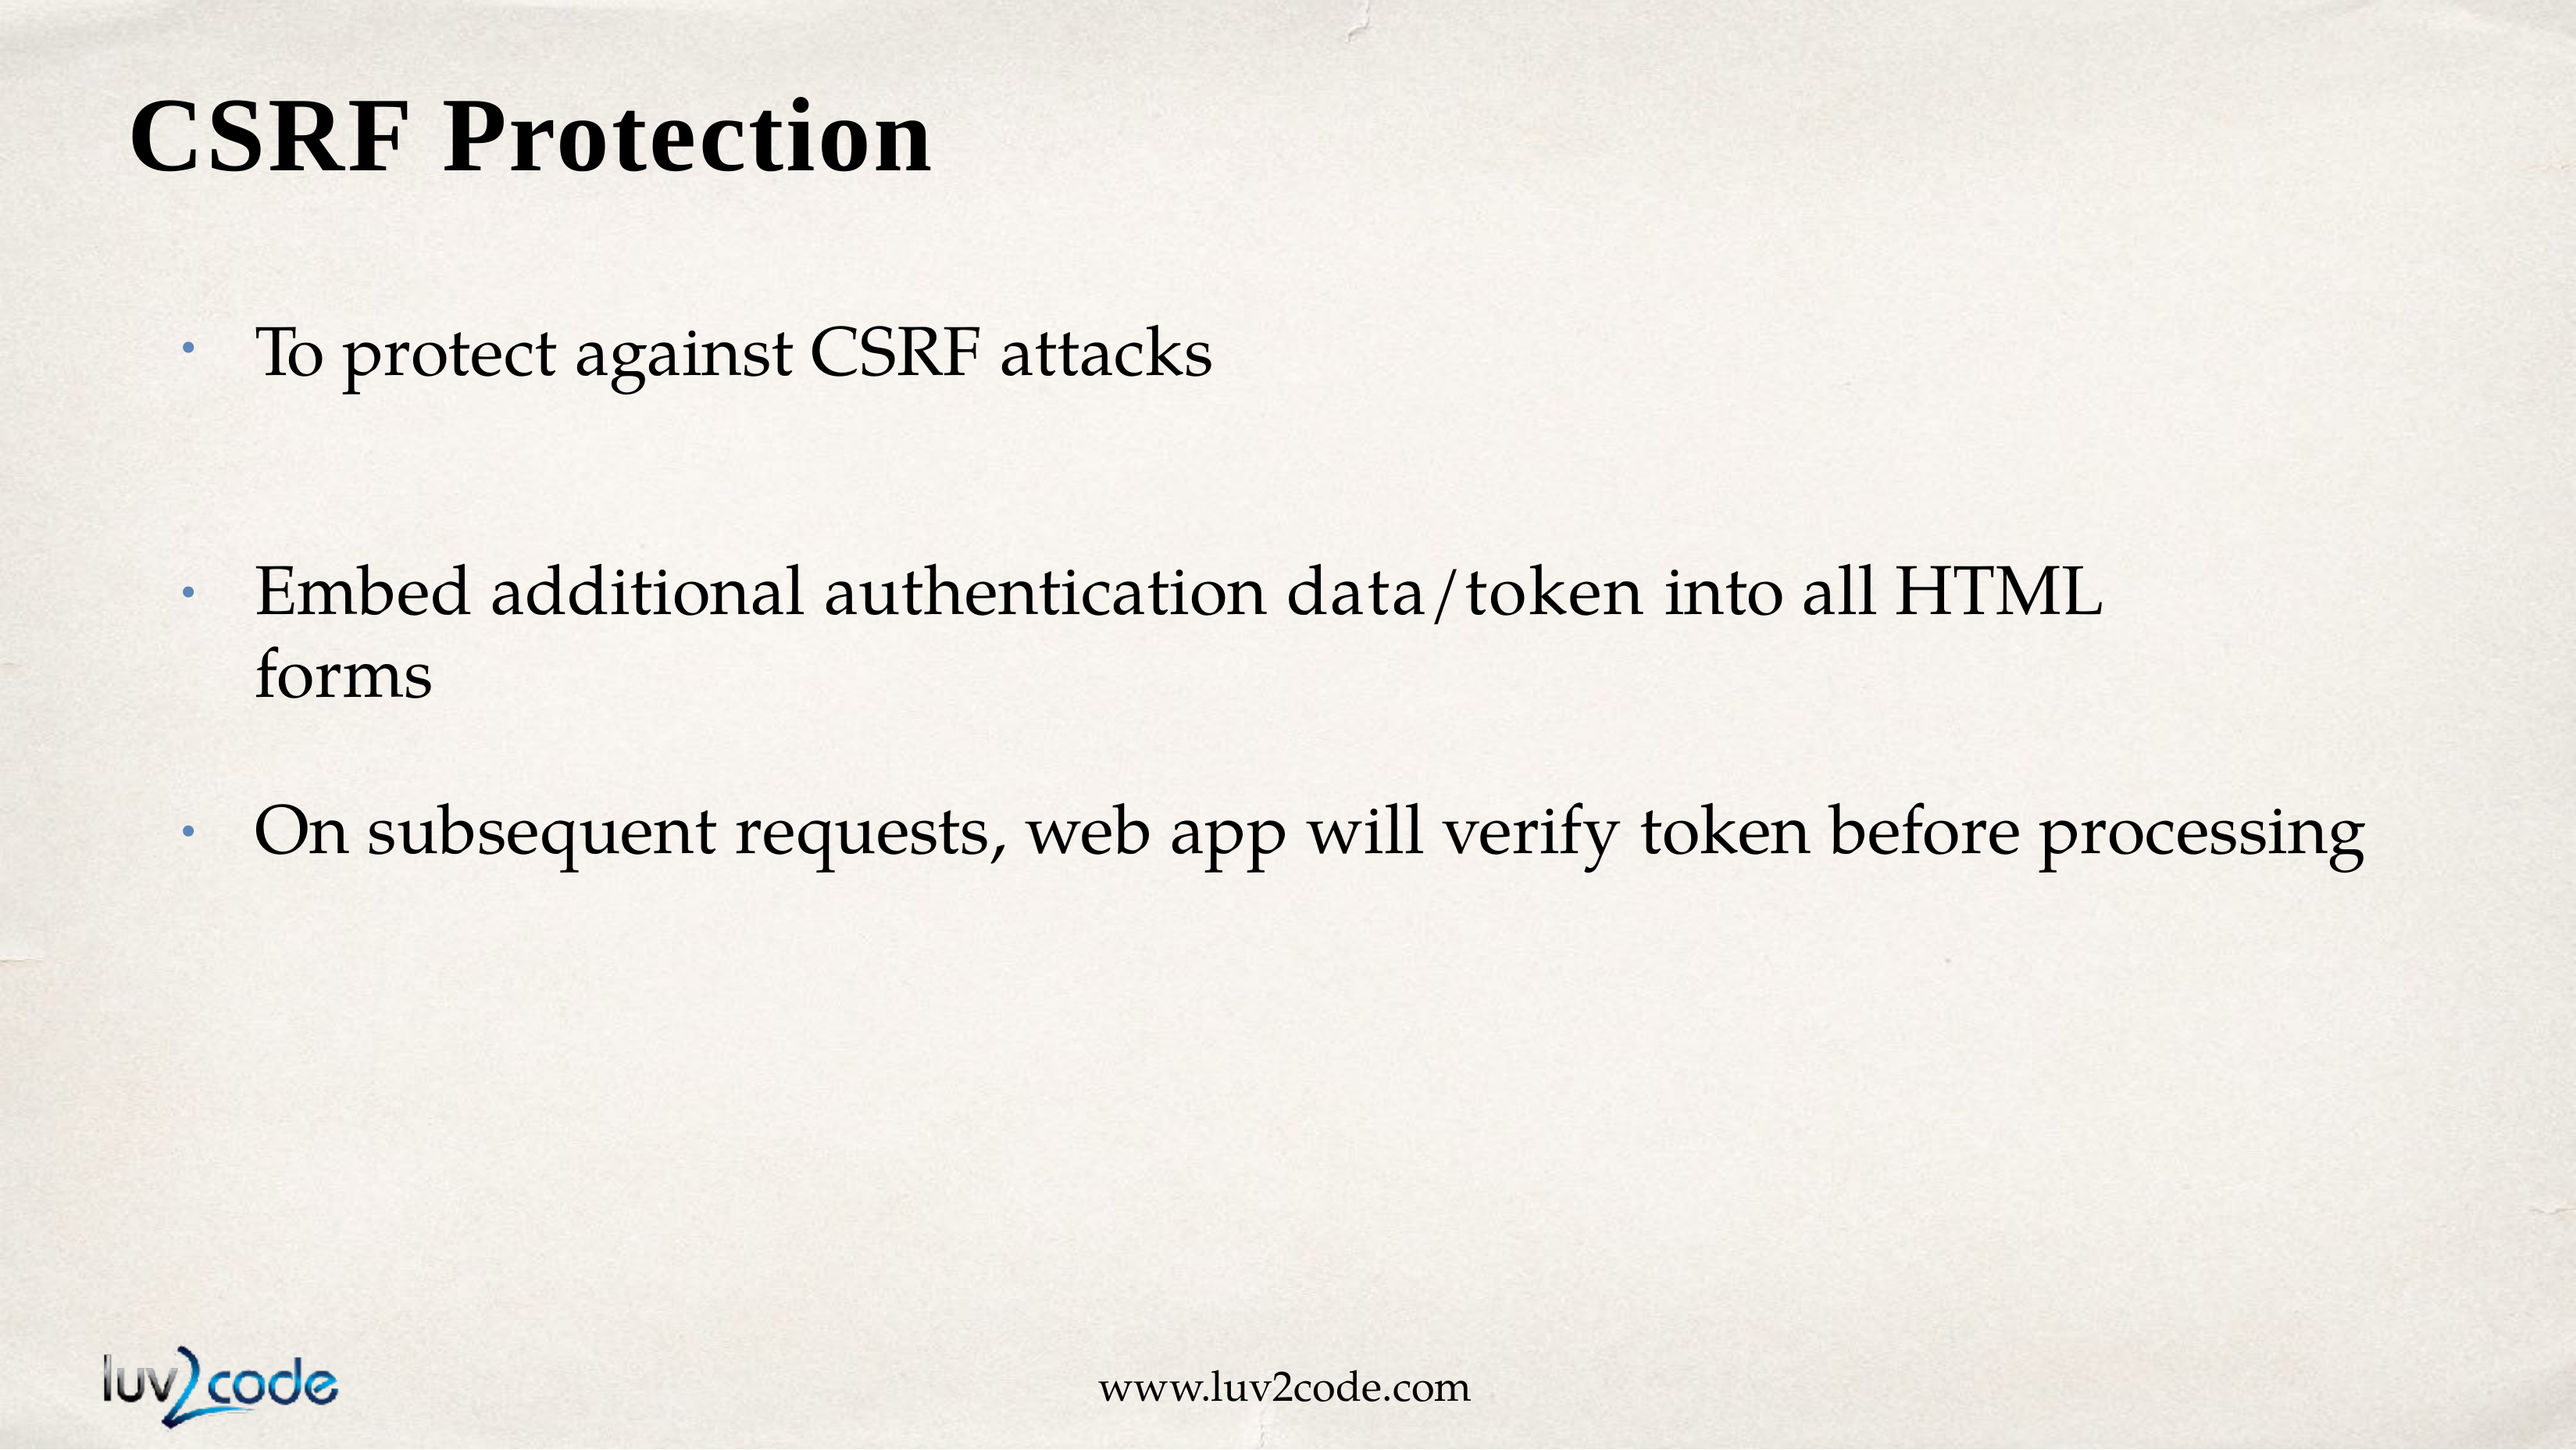

# CSRF Protection
To protect against CSRF attacks
Embed additional authentication data/token into all HTML forms
•
On subsequent requests, web app will verify token before processing
•
www.luv2code.com